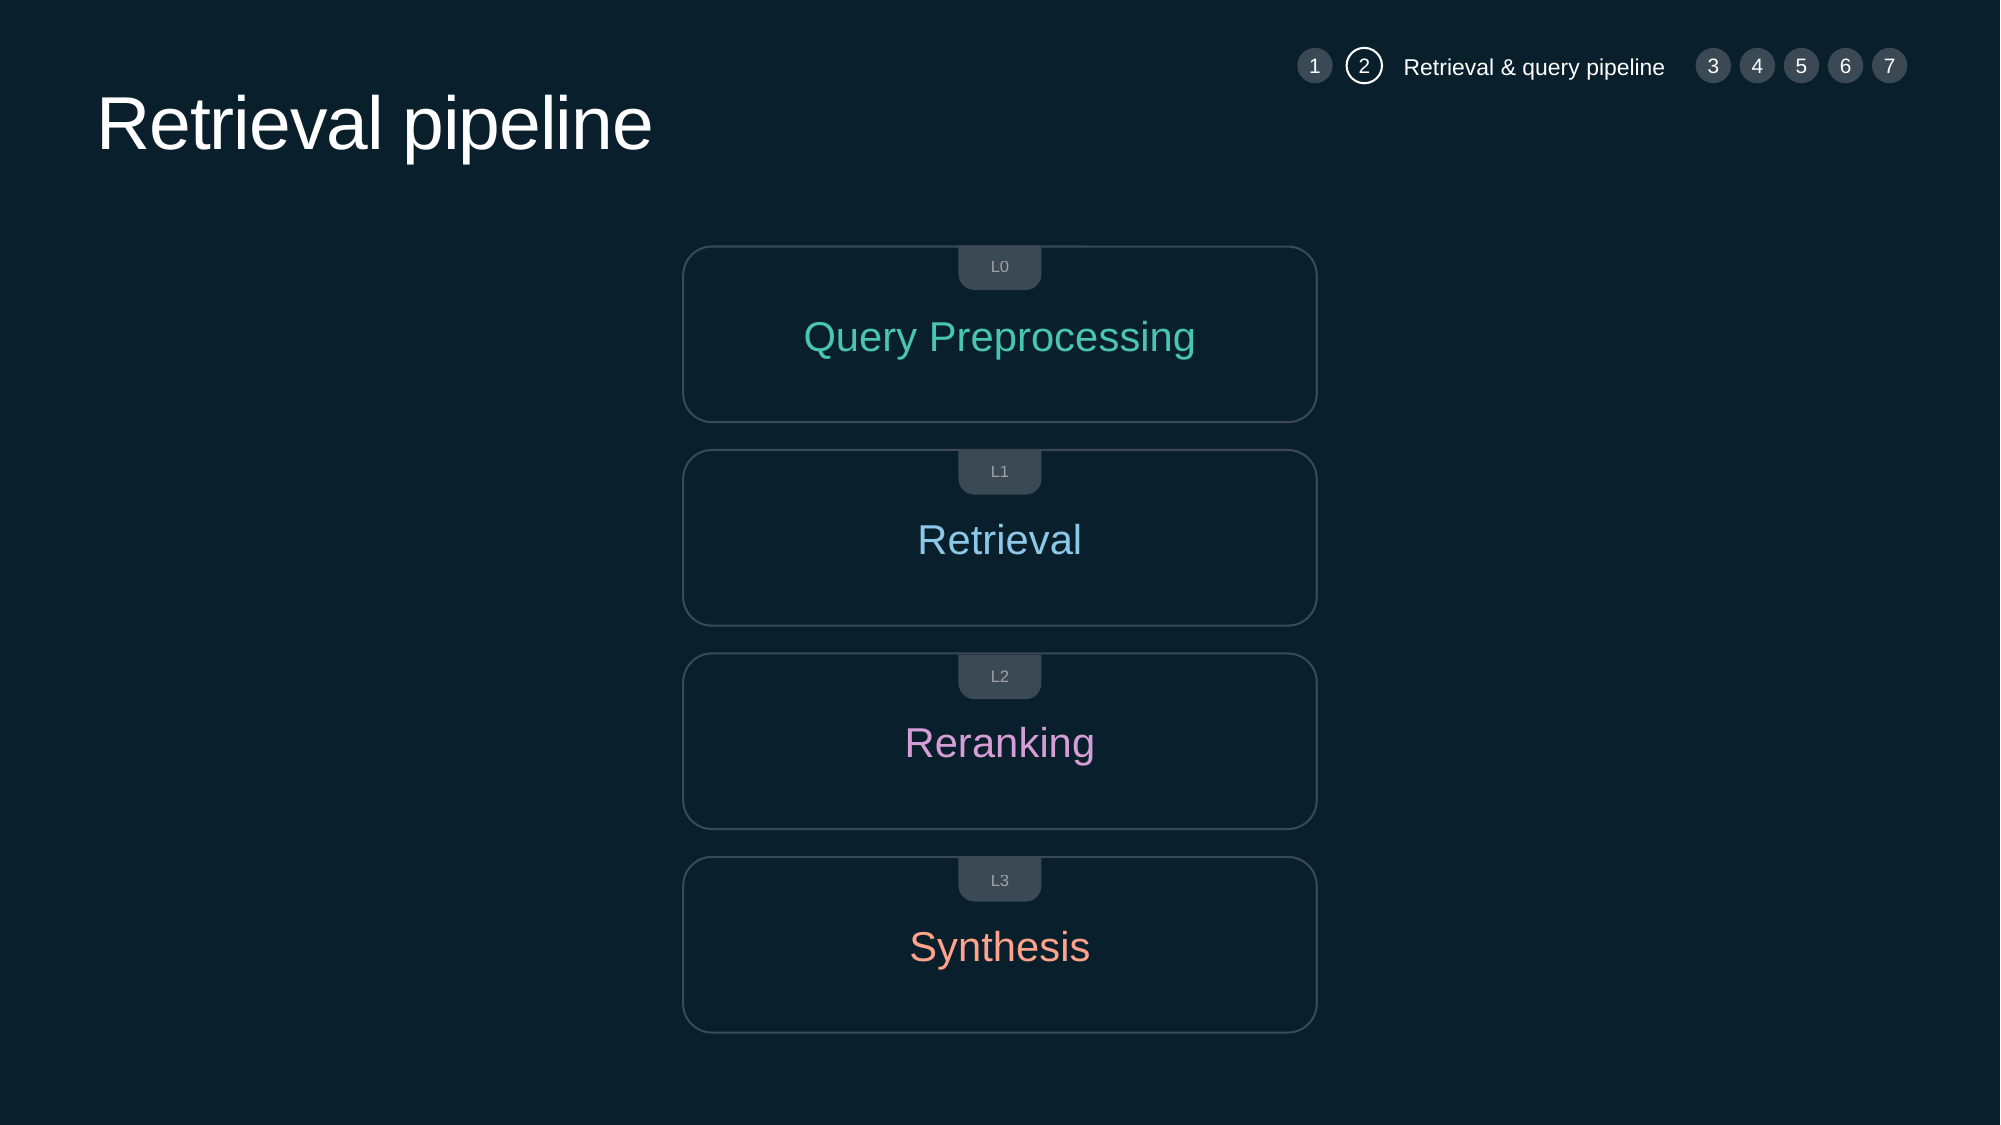

1
2
3
4
5
6
7
Retrieval & query pipeline
# Retrieval pipeline

Query Preprocessing
L0

Retrieval
L1
Reranking

L2
Synthesis

L3